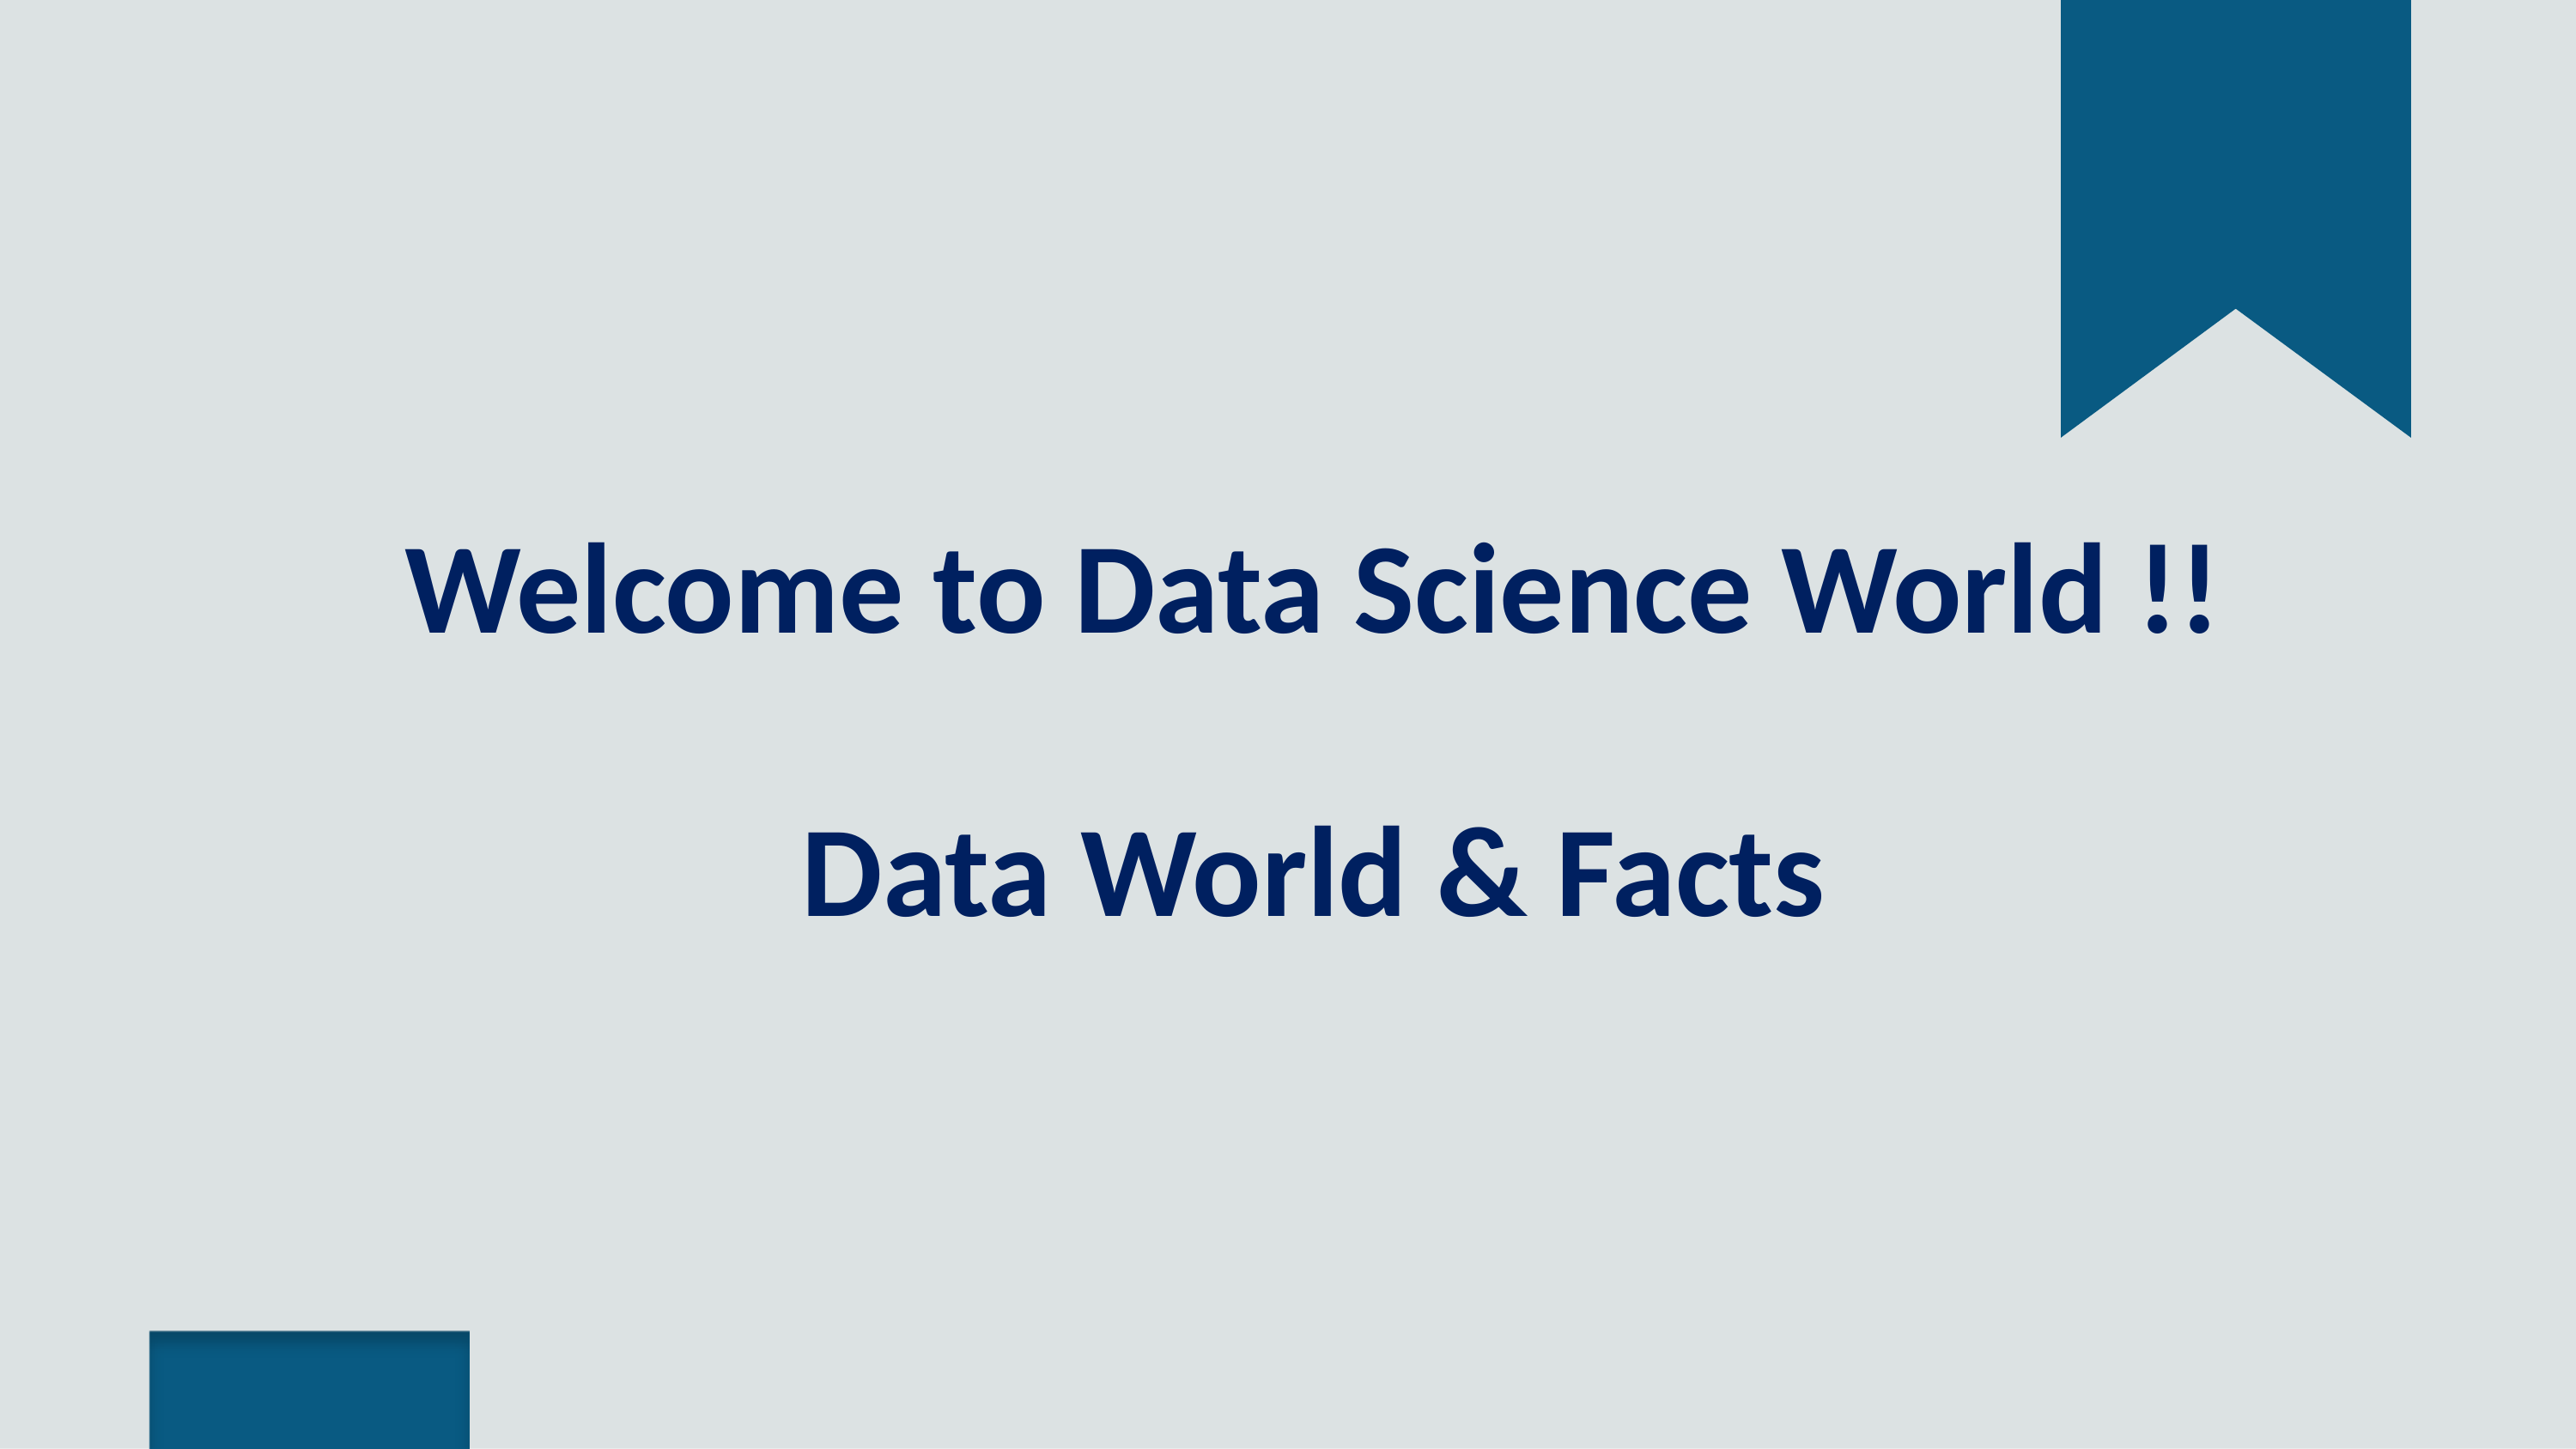

# Welcome to Data Science World !!
Data World & Facts